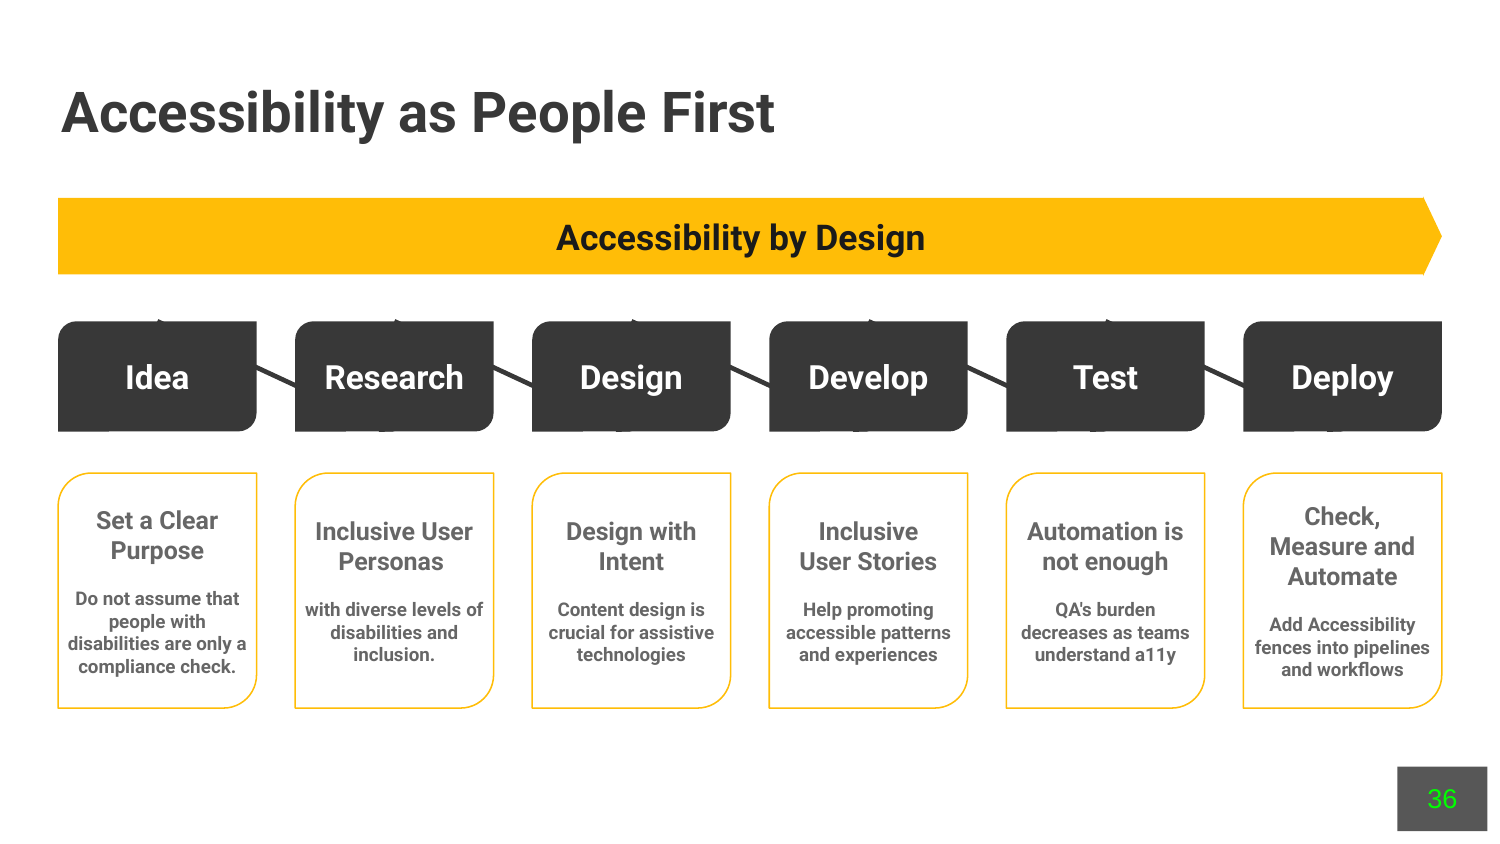

# Accessibility as People First
Accessibility by Design
Idea
Research
Design
Develop
Test
Deploy
Set a Clear Purpose

Do not assume that people with disabilities are only a compliance check.
Inclusive User Personas

with diverse levels of disabilities and inclusion.
Design with Intent

Content design is crucial for assistive technologies
Inclusive
User Stories

Help promoting accessible patterns and experiences
Automation is not enough

QA's burden decreases as teams understand a11y
Check, Measure and Automate

Add Accessibility fences into pipelines and workflows
36